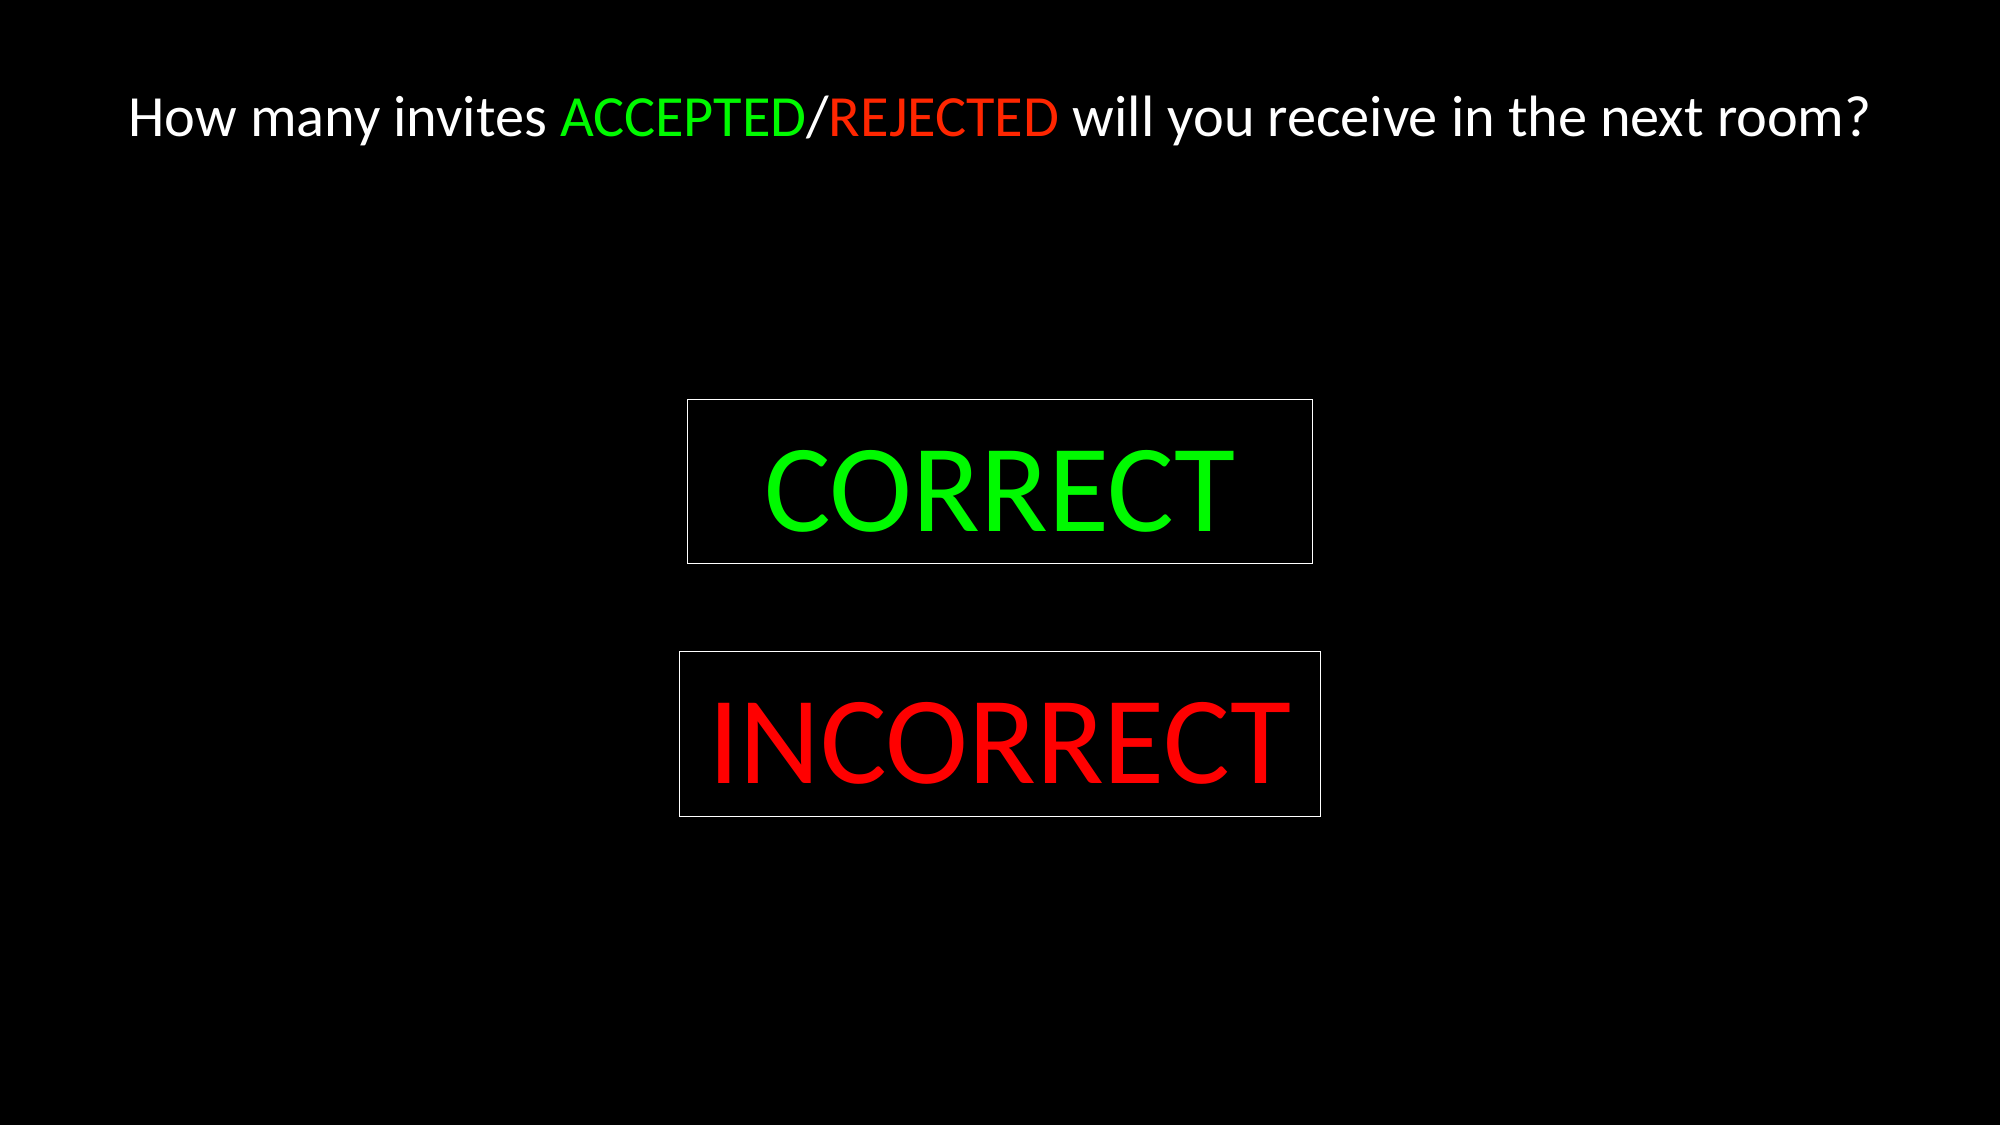

# How many invites ACCEPTED/REJECTED will you receive in the next room?
CORRECT
INCORRECT